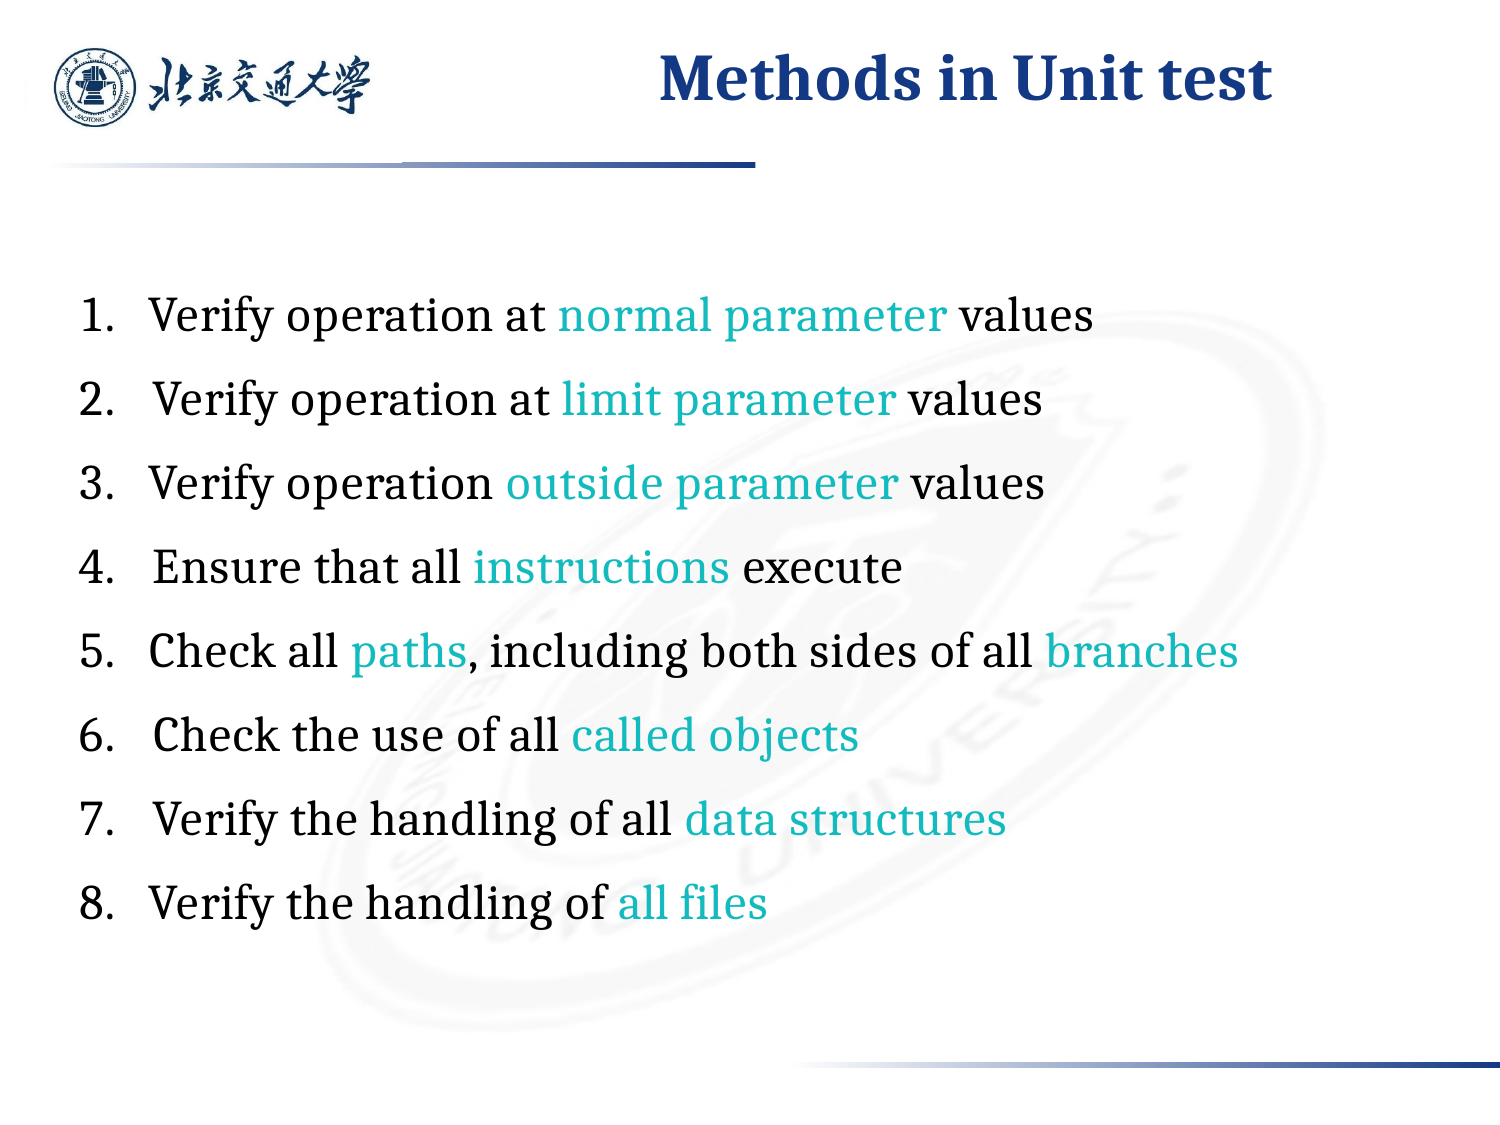

Methods in Unit test
1.   Verify operation at normal parameter values
Verify operation at limit parameter values
3.   Verify operation outside parameter values
Ensure that all instructions execute
5.   Check all paths, including both sides of all branches
Check the use of all called objects
Verify the handling of all data structures
8.   Verify the handling of all files